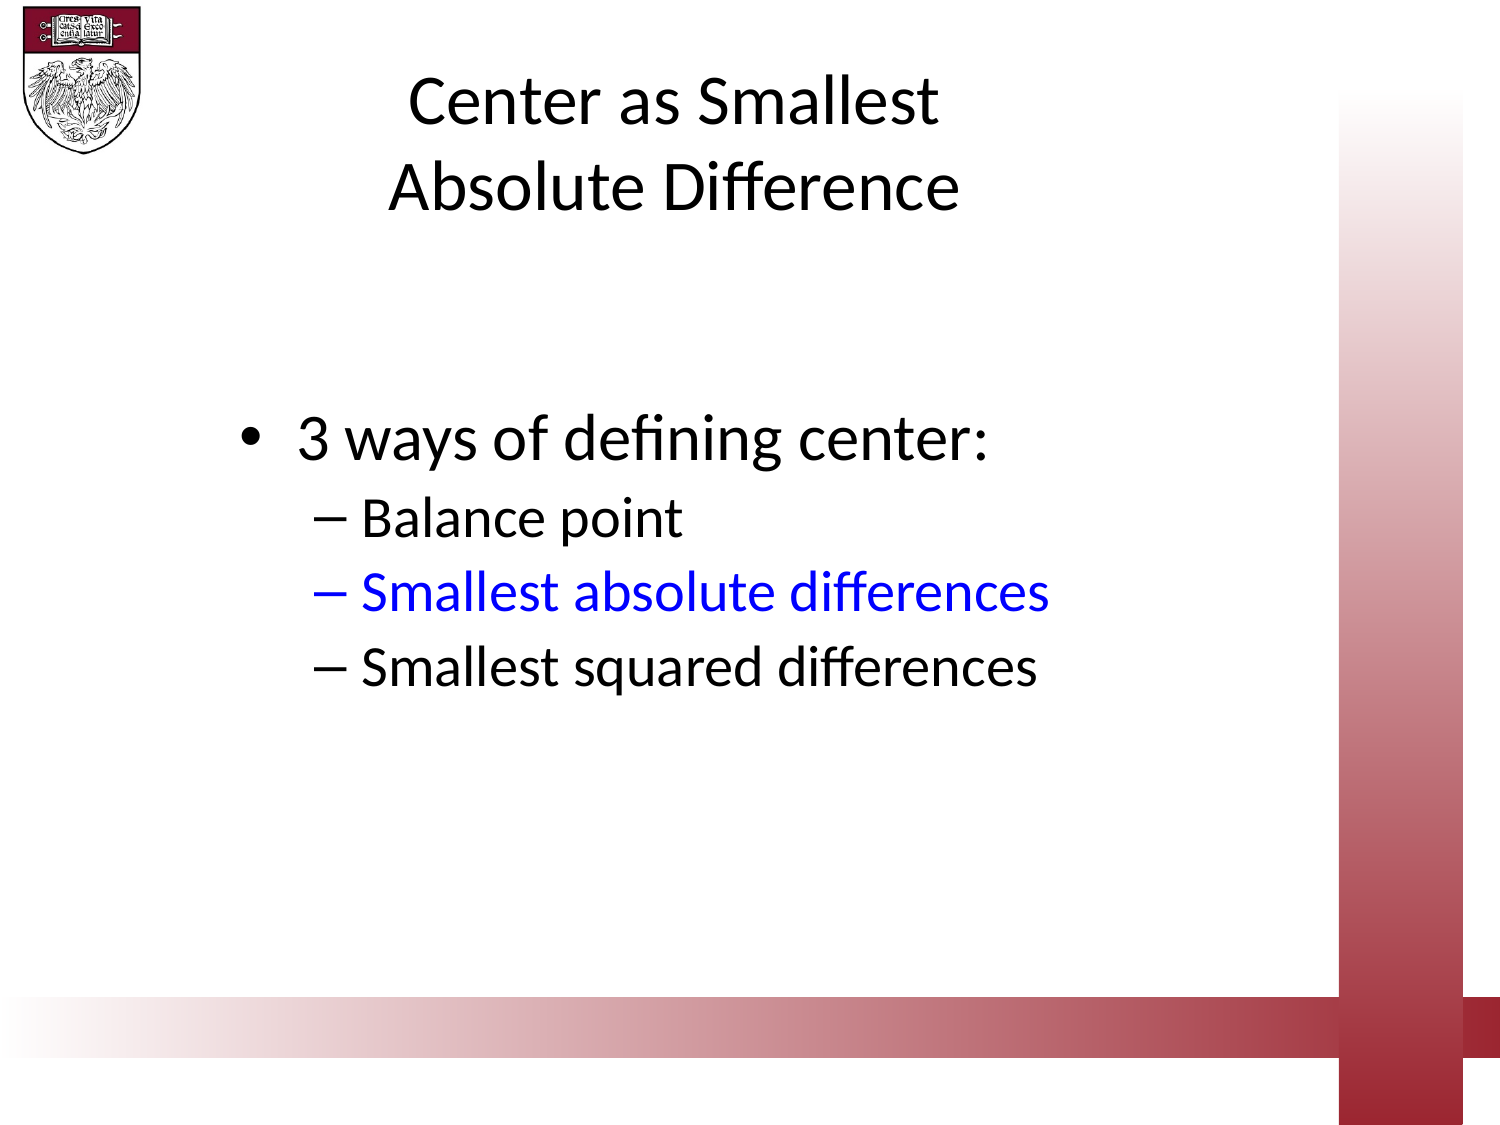

Center as Smallest
Absolute Difference
3 ways of defining center:
Balance point
Smallest absolute differences
Smallest squared differences